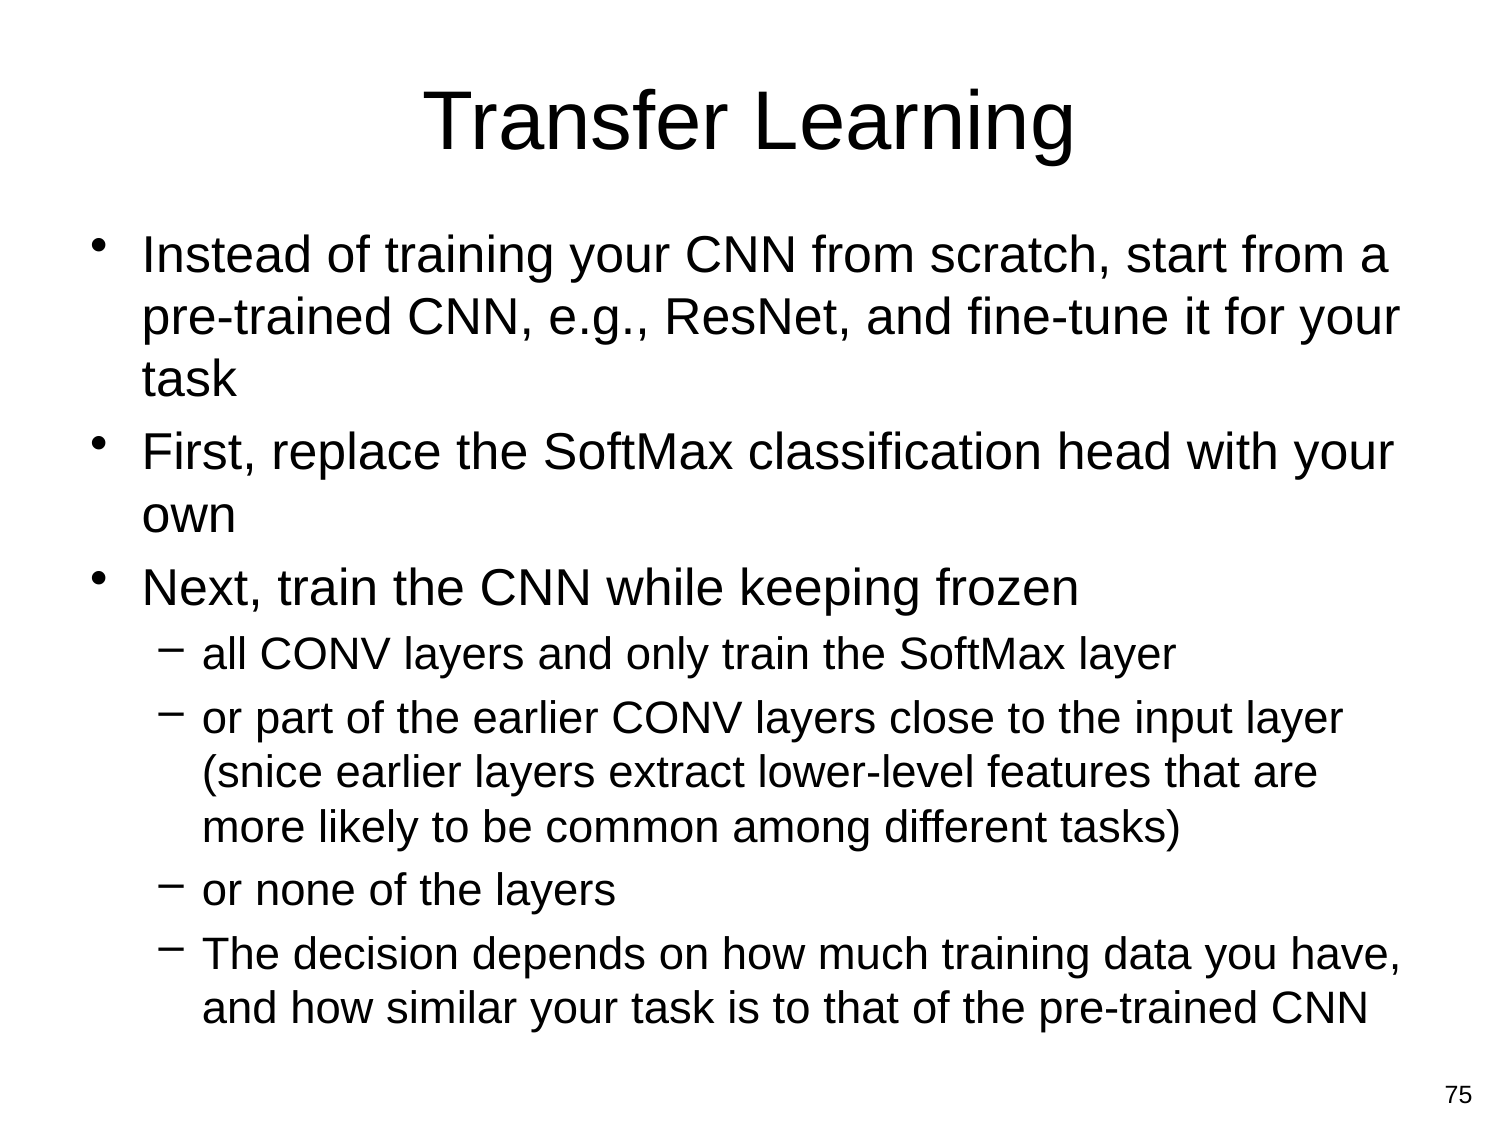

# Transfer Learning
Instead of training your CNN from scratch, start from a pre-trained CNN, e.g., ResNet, and fine-tune it for your task
First, replace the SoftMax classification head with your own
Next, train the CNN while keeping frozen
all CONV layers and only train the SoftMax layer
or part of the earlier CONV layers close to the input layer (snice earlier layers extract lower-level features that are more likely to be common among different tasks)
or none of the layers
The decision depends on how much training data you have, and how similar your task is to that of the pre-trained CNN
75